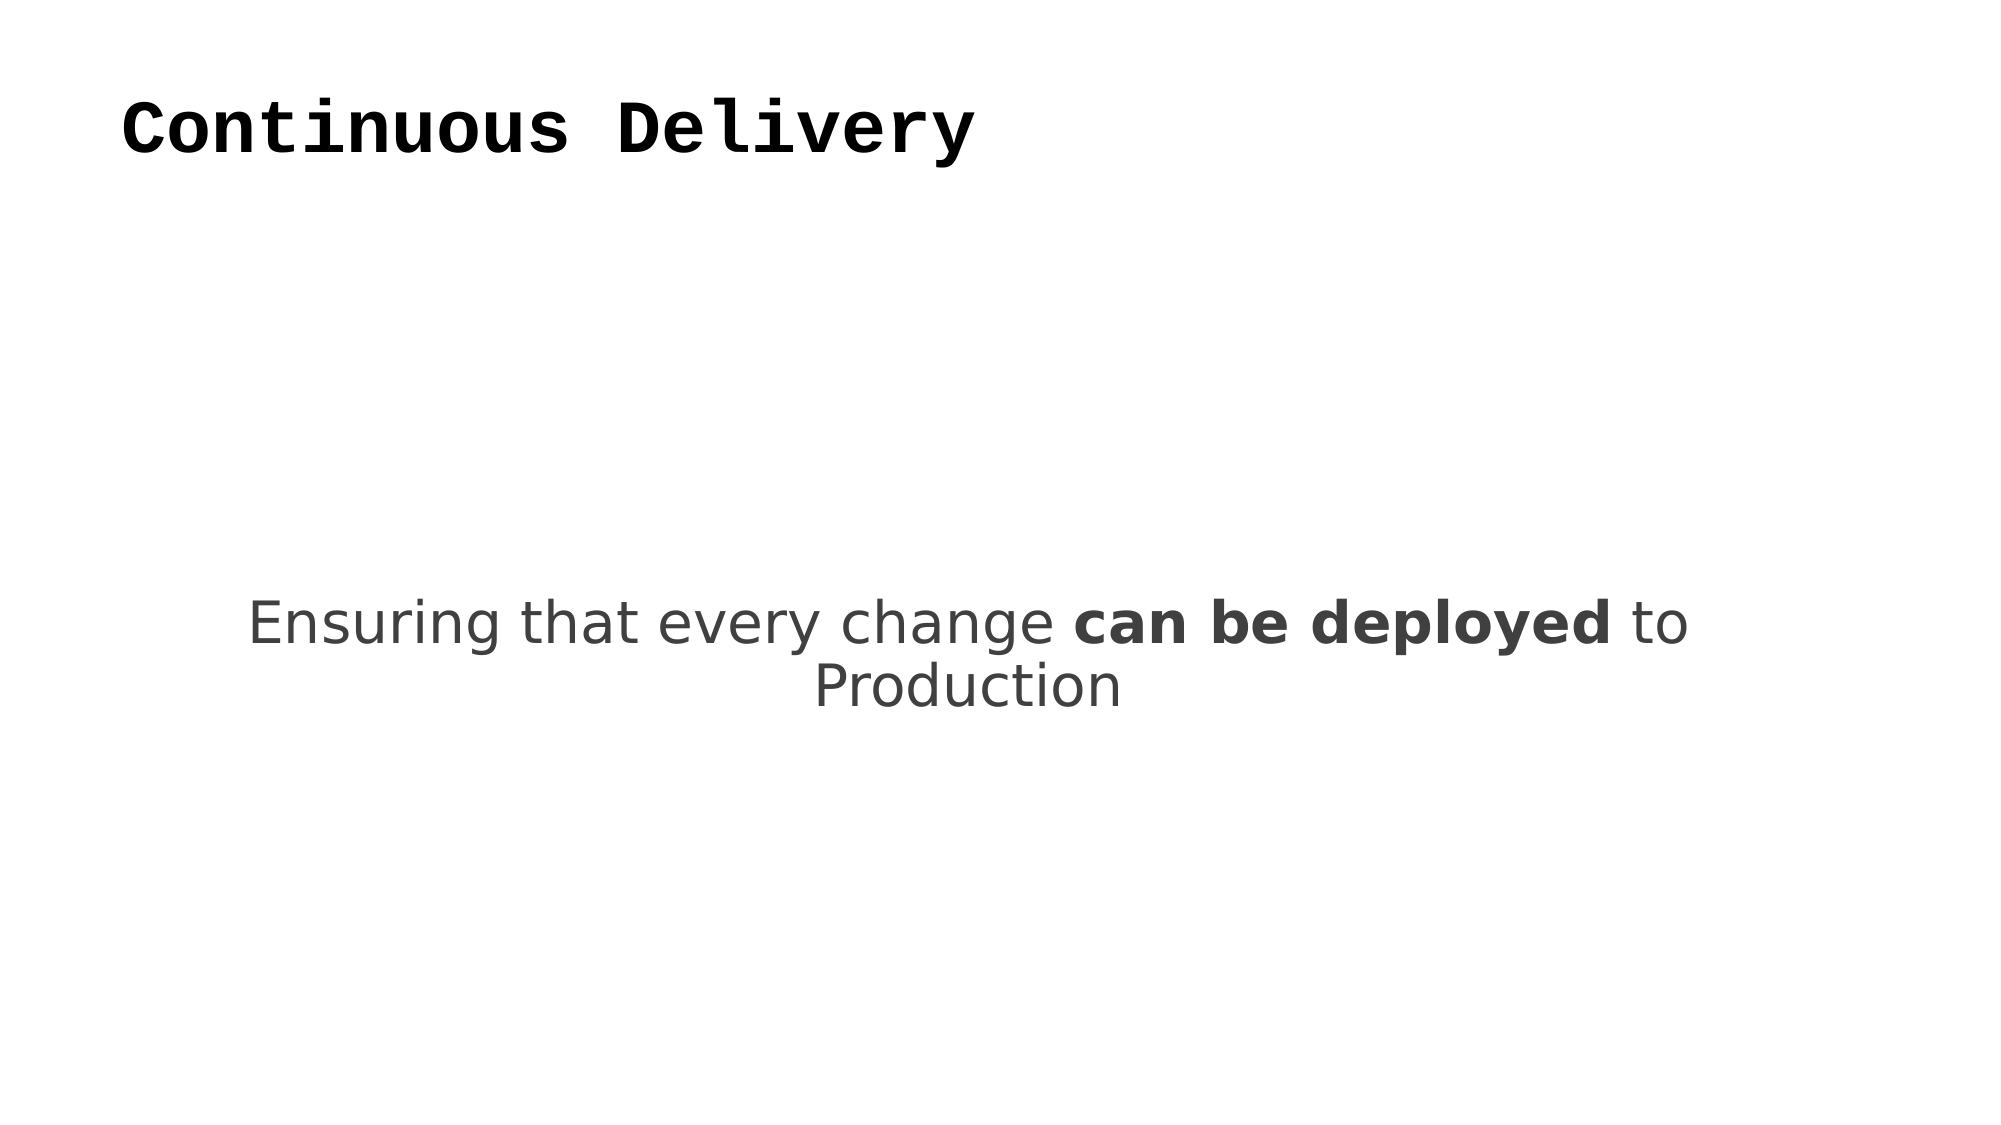

# Continuous Delivery
Ensuring that every change can be deployed to Production